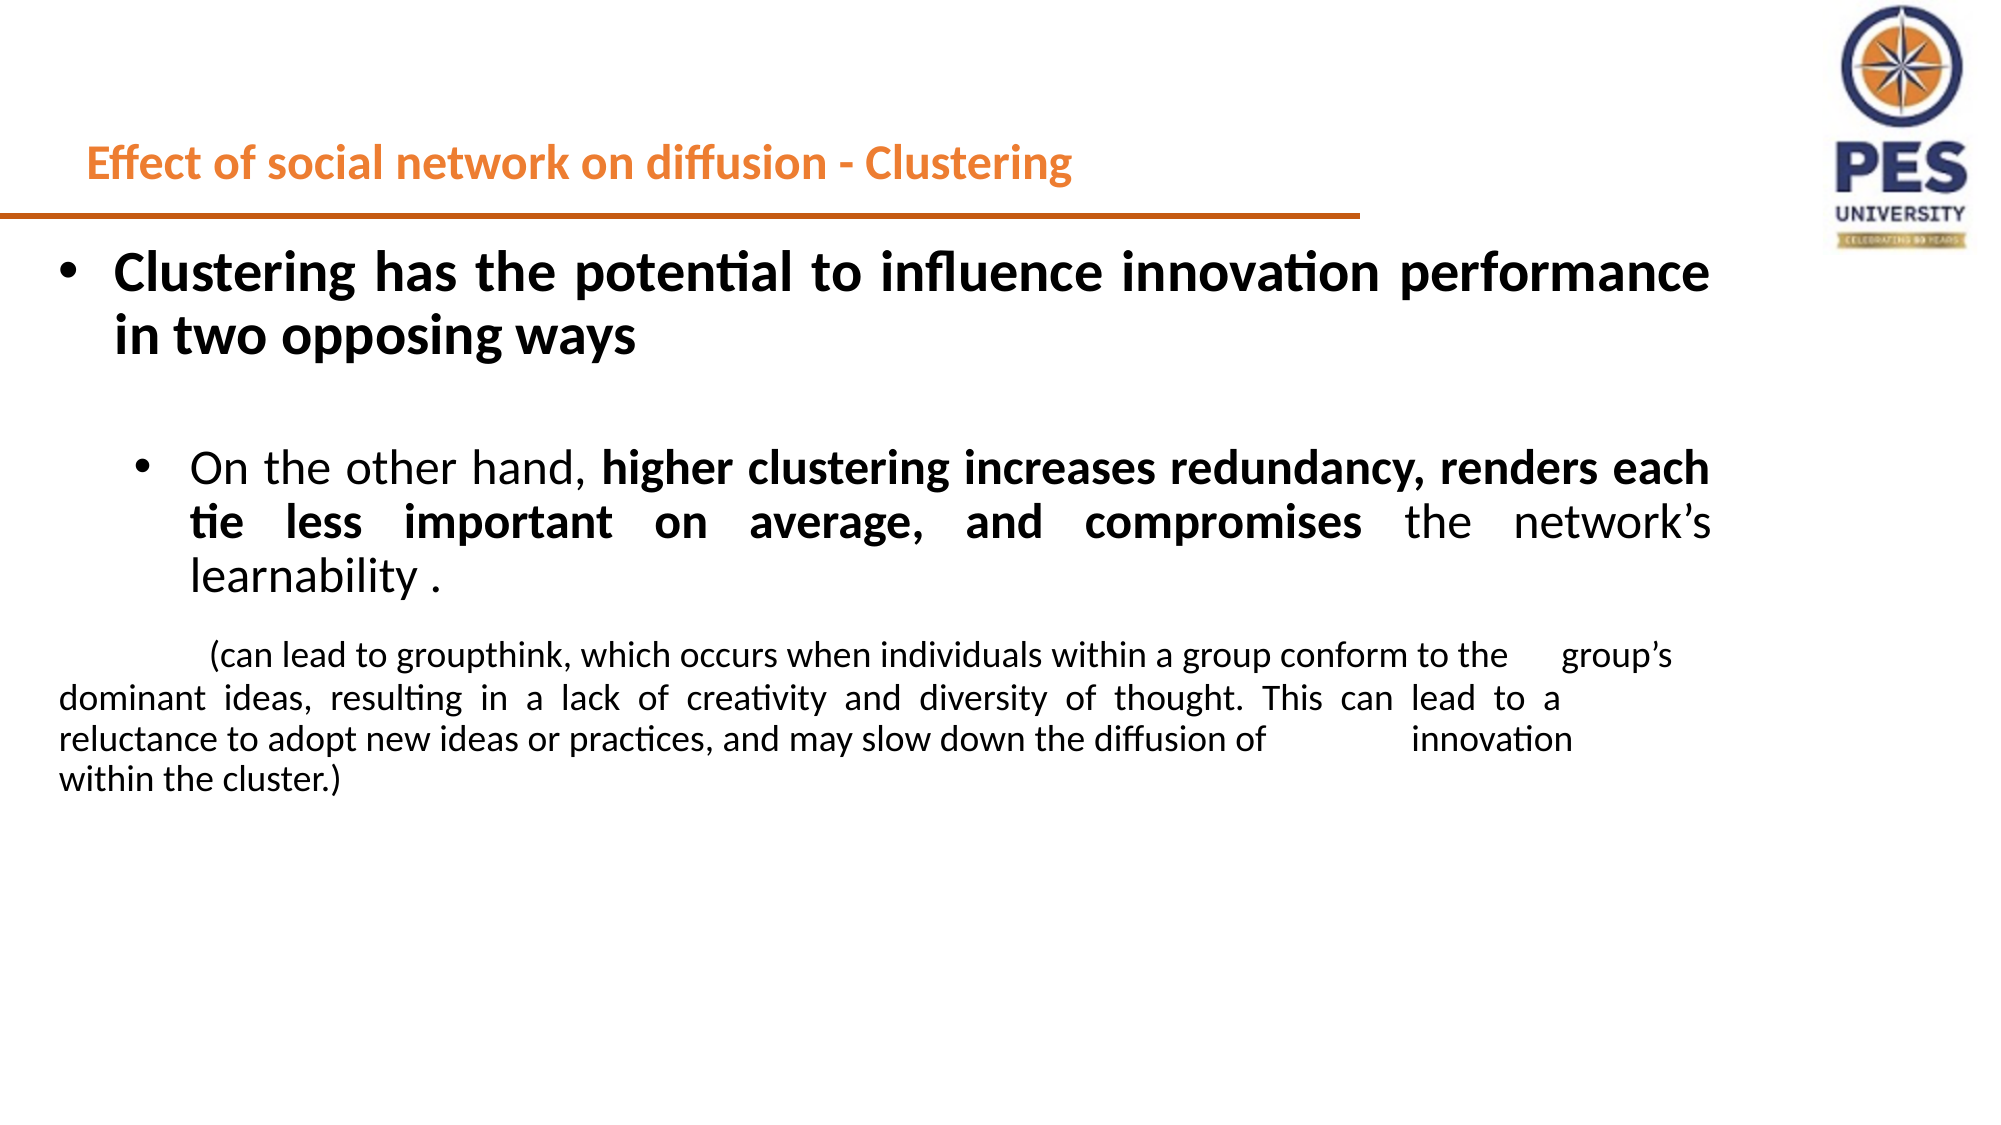

Effect of social network on diffusion - Clustering
Clustering has the potential to influence innovation performance in two opposing ways

On the other hand, higher clustering increases redundancy, renders each tie less important on average, and compromises the network’s learnability .
	(can lead to groupthink, which occurs when individuals within a group conform to the 	group’s 	dominant ideas, resulting in a lack of creativity and diversity of thought. This can lead to a 	reluctance to adopt new ideas or practices, and may slow down the diffusion of 	innovation 	within the cluster.)